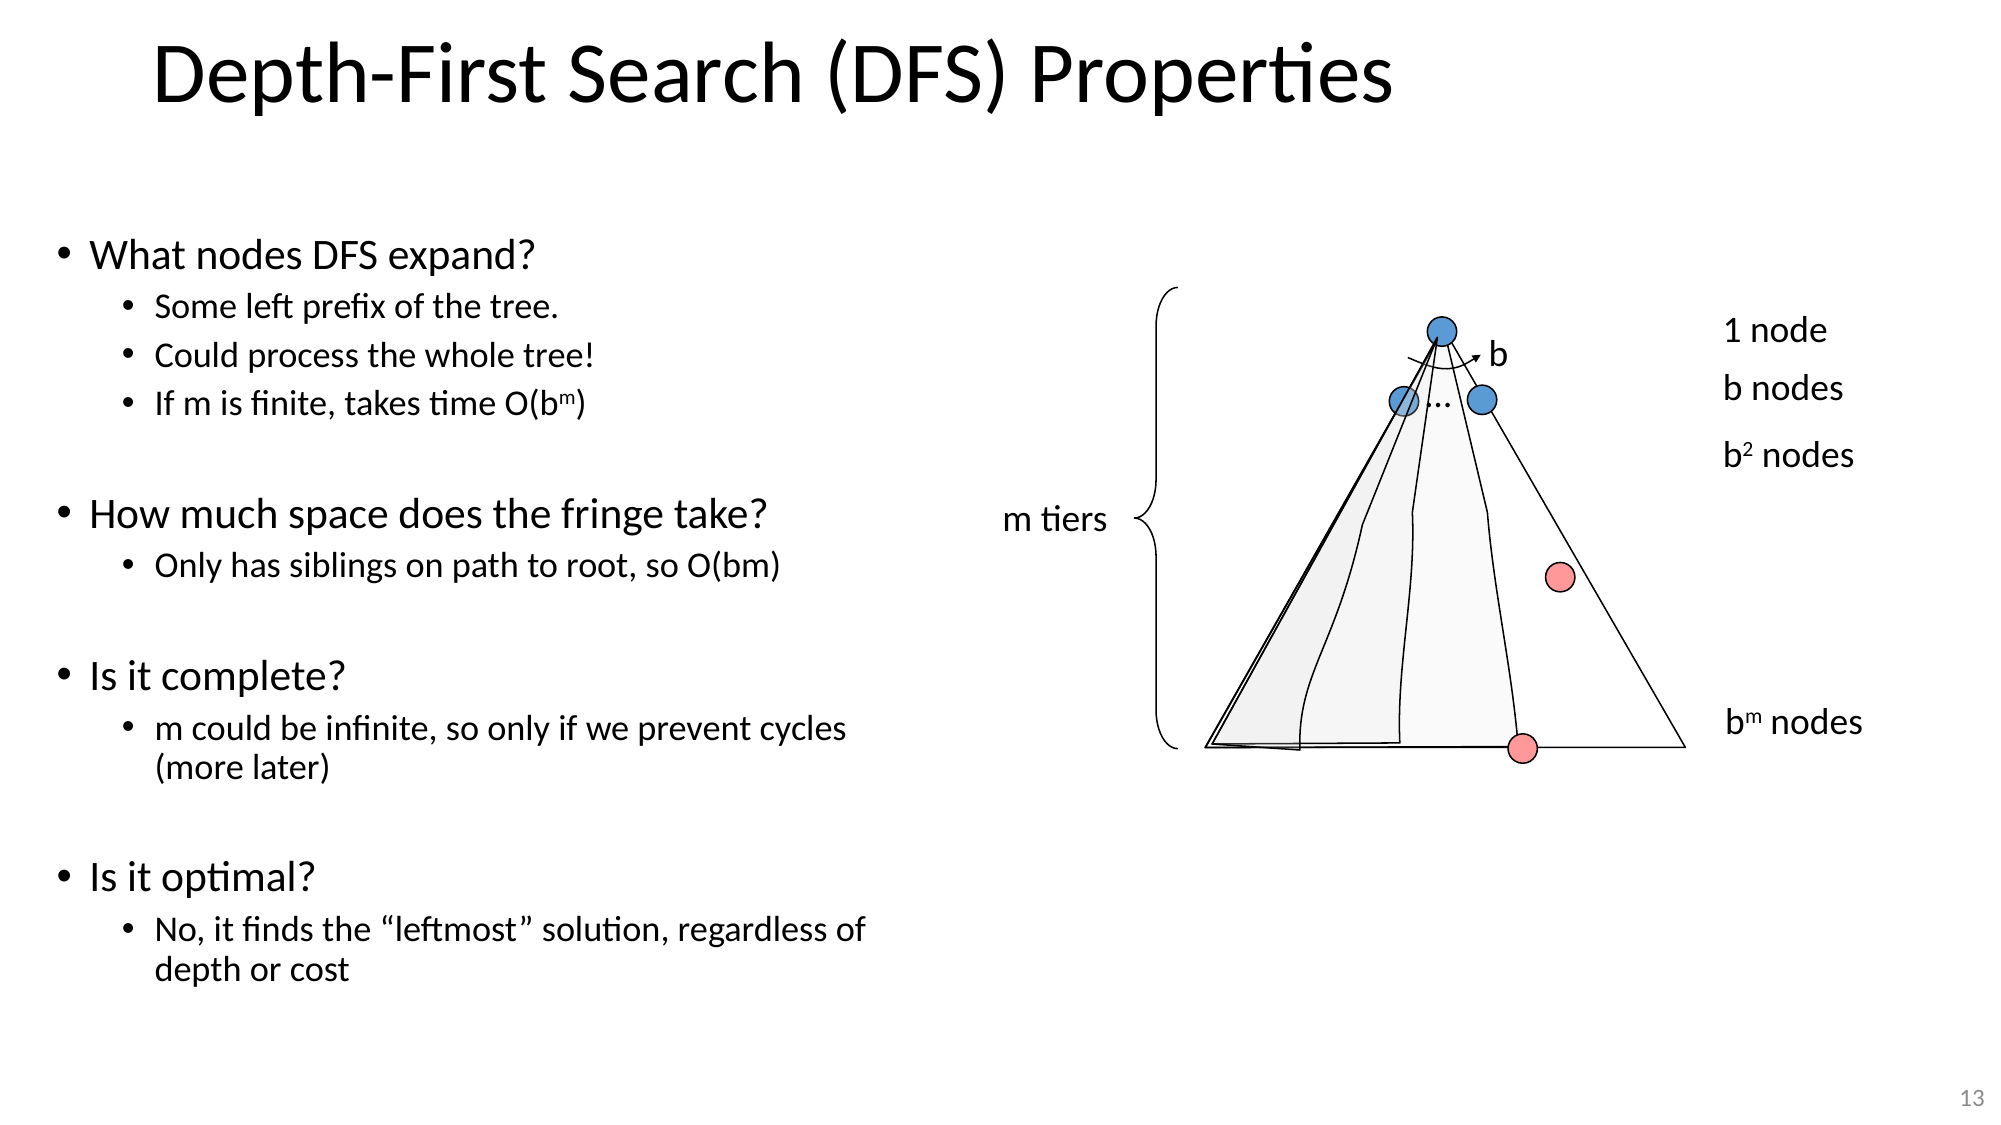

# Depth-First Search (DFS) Properties
What nodes DFS expand?
Some left prefix of the tree.
Could process the whole tree!
If m is finite, takes time O(bm)

How much space does the fringe take?
Only has siblings on path to root, so O(bm)

Is it complete?
m could be infinite, so only if we prevent cycles (more later)

Is it optimal?
No, it finds the “leftmost” solution, regardless of depth or cost

1 node

b

b nodes
…

b2 nodes
m tiers
bm nodes

13